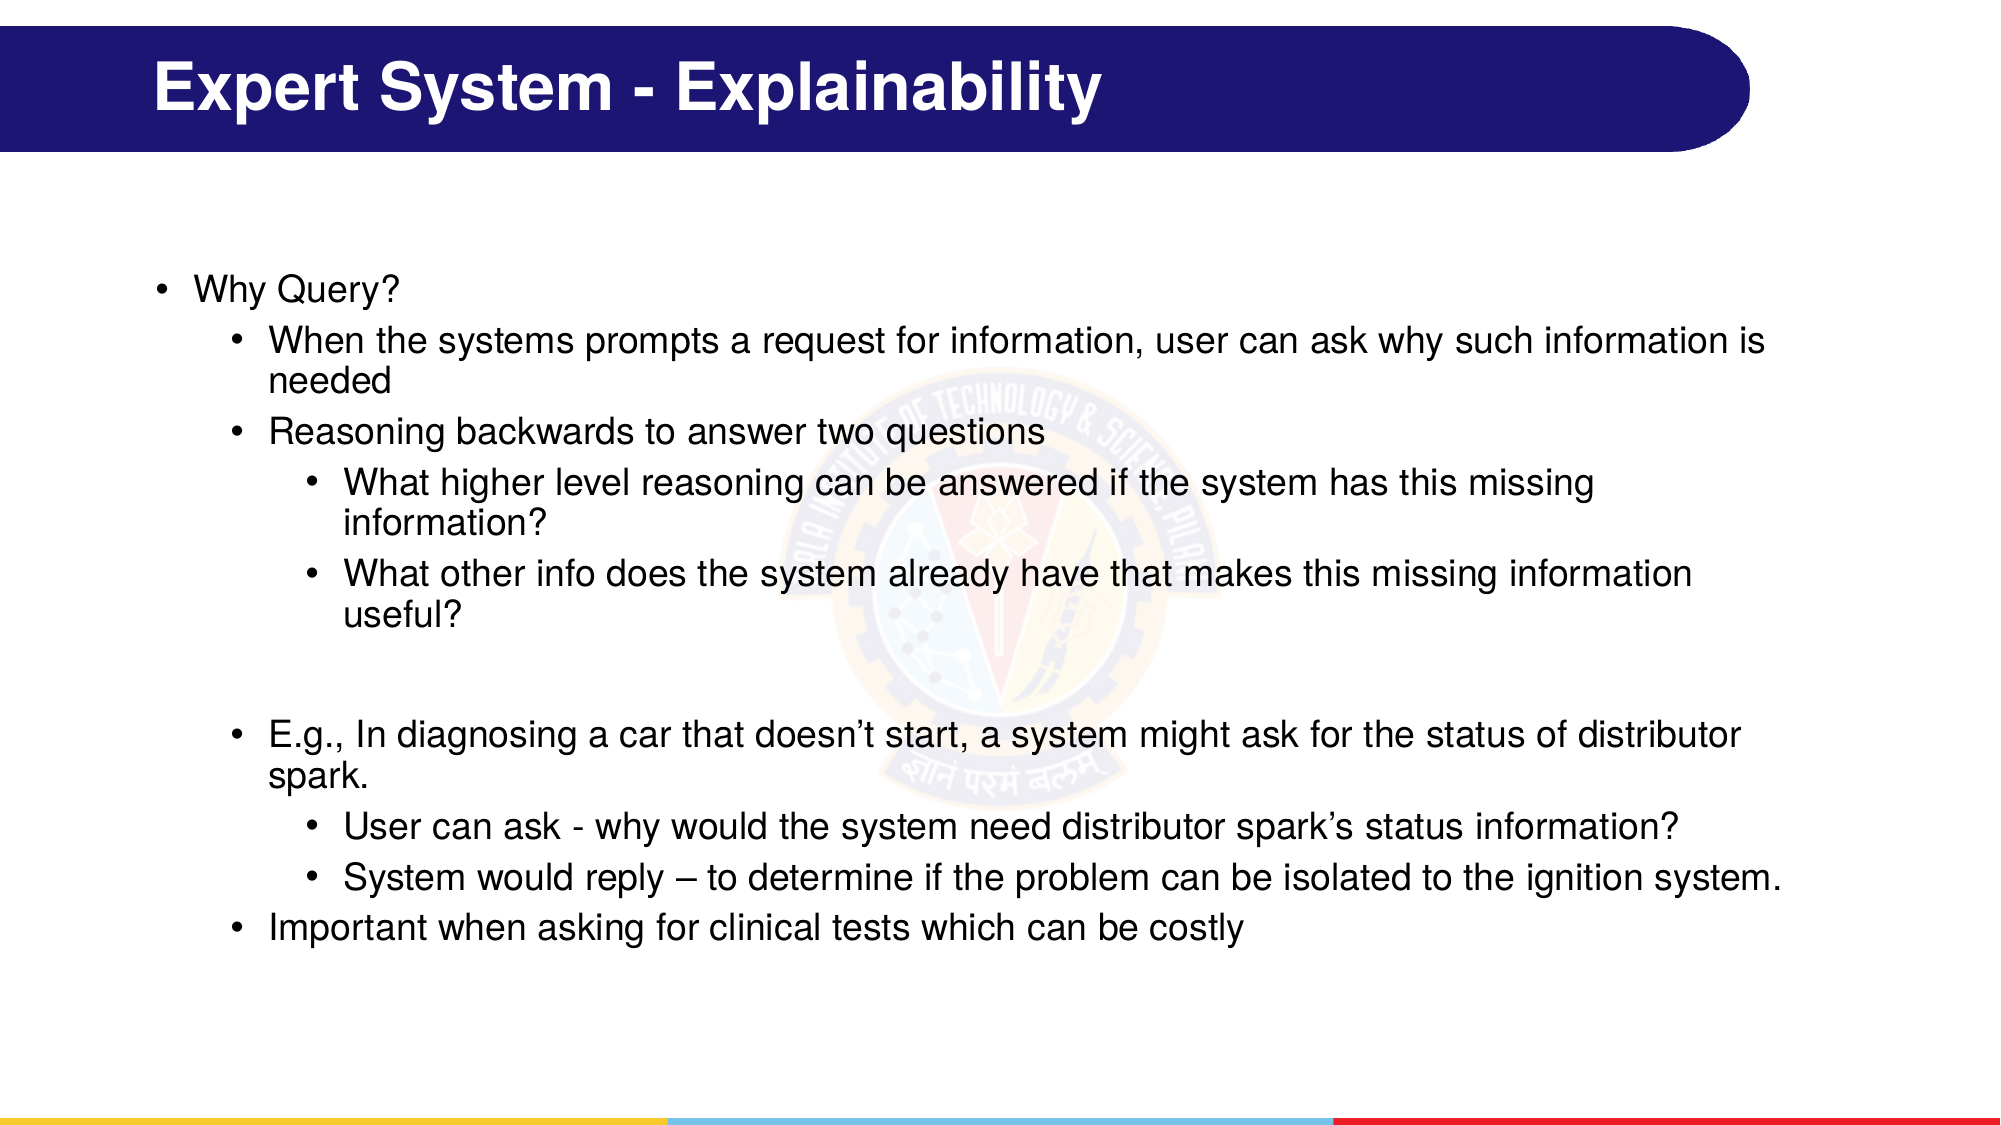

# Expert System - Explainability

Why Query?
When the systems prompts a request for information, user can ask why such information is needed
Reasoning backwards to answer two questions
What higher level reasoning can be answered if the system has this missing information?
What other info does the system already have that makes this missing information useful?

E.g., In diagnosing a car that doesn’t start, a system might ask for the status of distributor spark.
User can ask - why would the system need distributor spark’s status information?
System would reply – to determine if the problem can be isolated to the ignition system.
Important when asking for clinical tests which can be costly